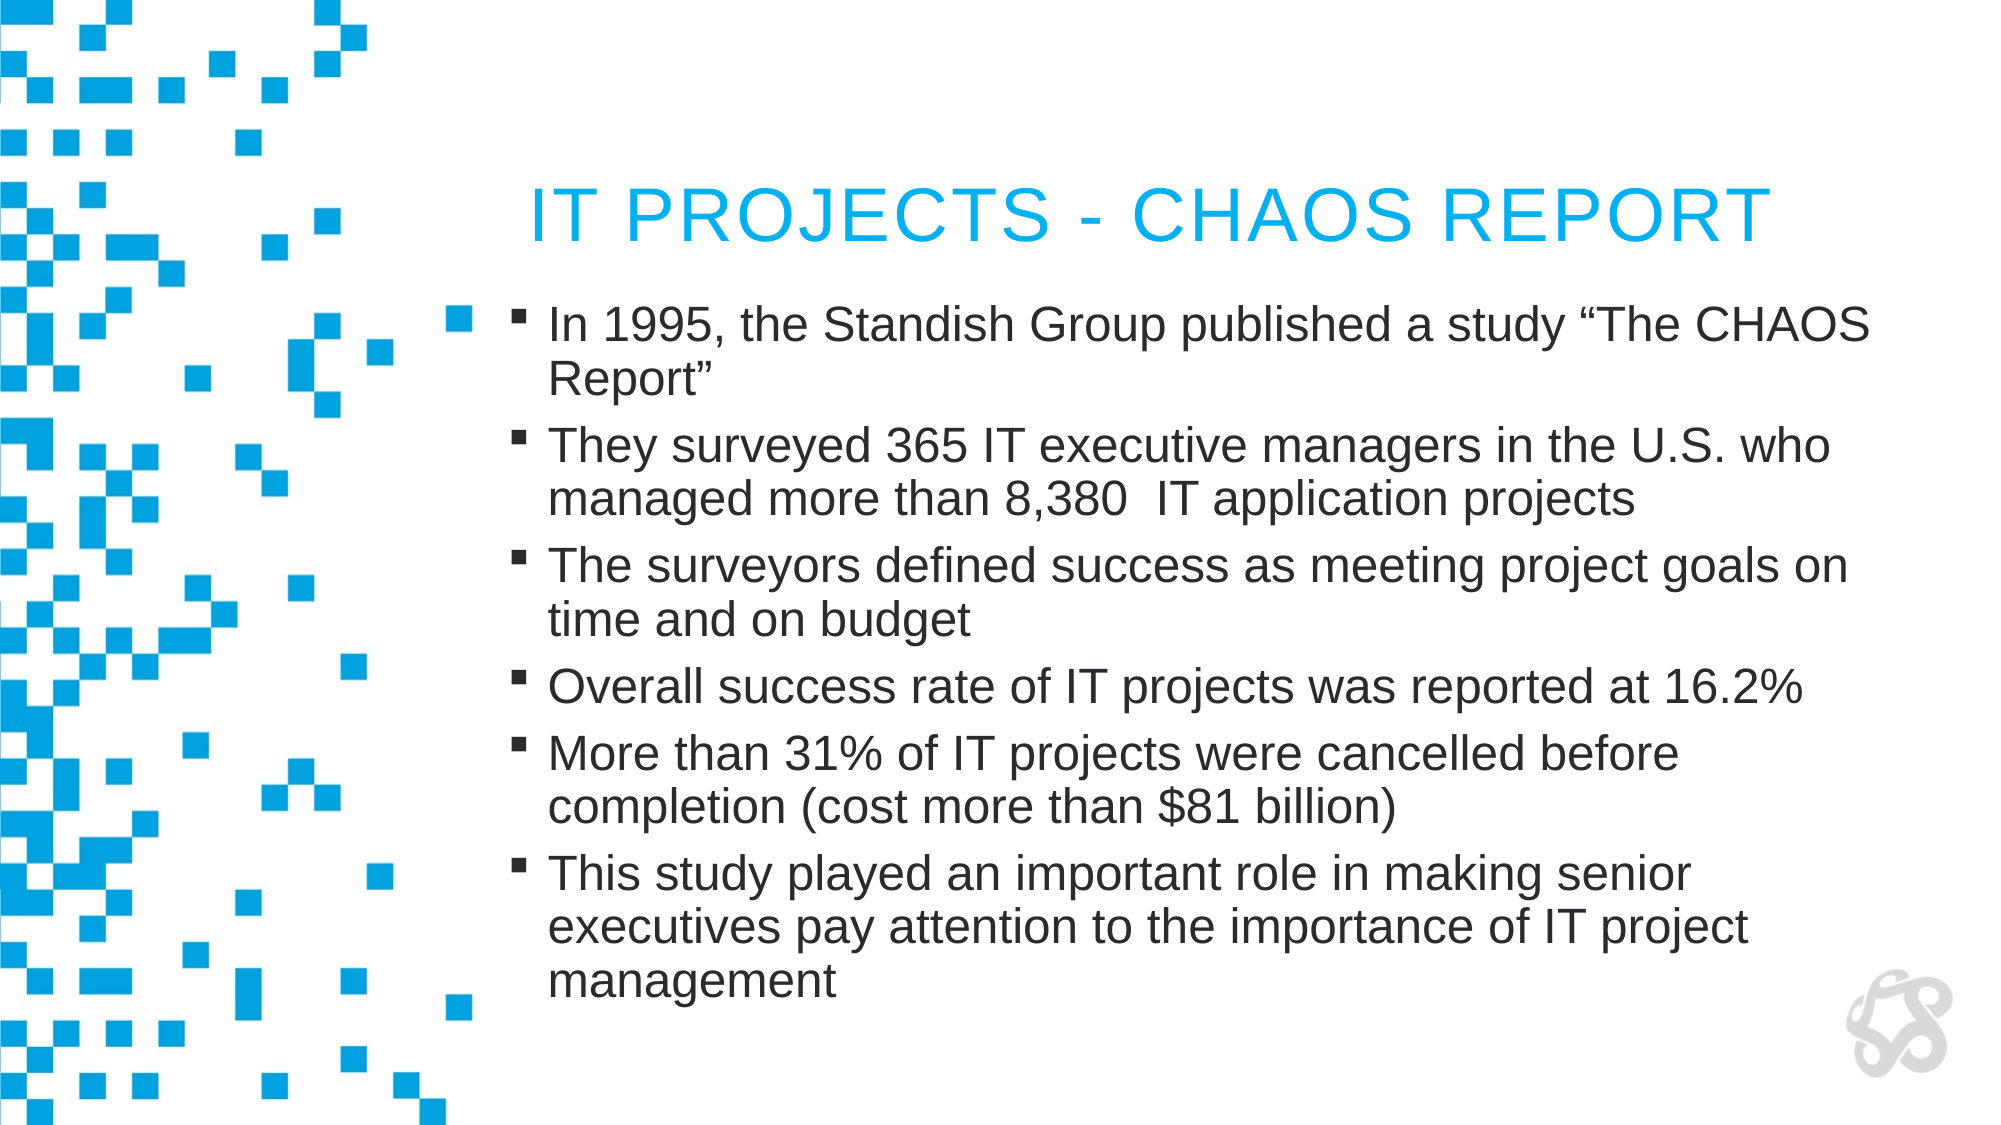

# IT Projects - CHAOS Report
In 1995, the Standish Group published a study “The CHAOS Report”
They surveyed 365 IT executive managers in the U.S. who managed more than 8,380  IT application projects
The surveyors defined success as meeting project goals on time and on budget
Overall success rate of IT projects was reported at 16.2%
More than 31% of IT projects were cancelled before completion (cost more than $81 billion)
This study played an important role in making senior executives pay attention to the importance of IT project management